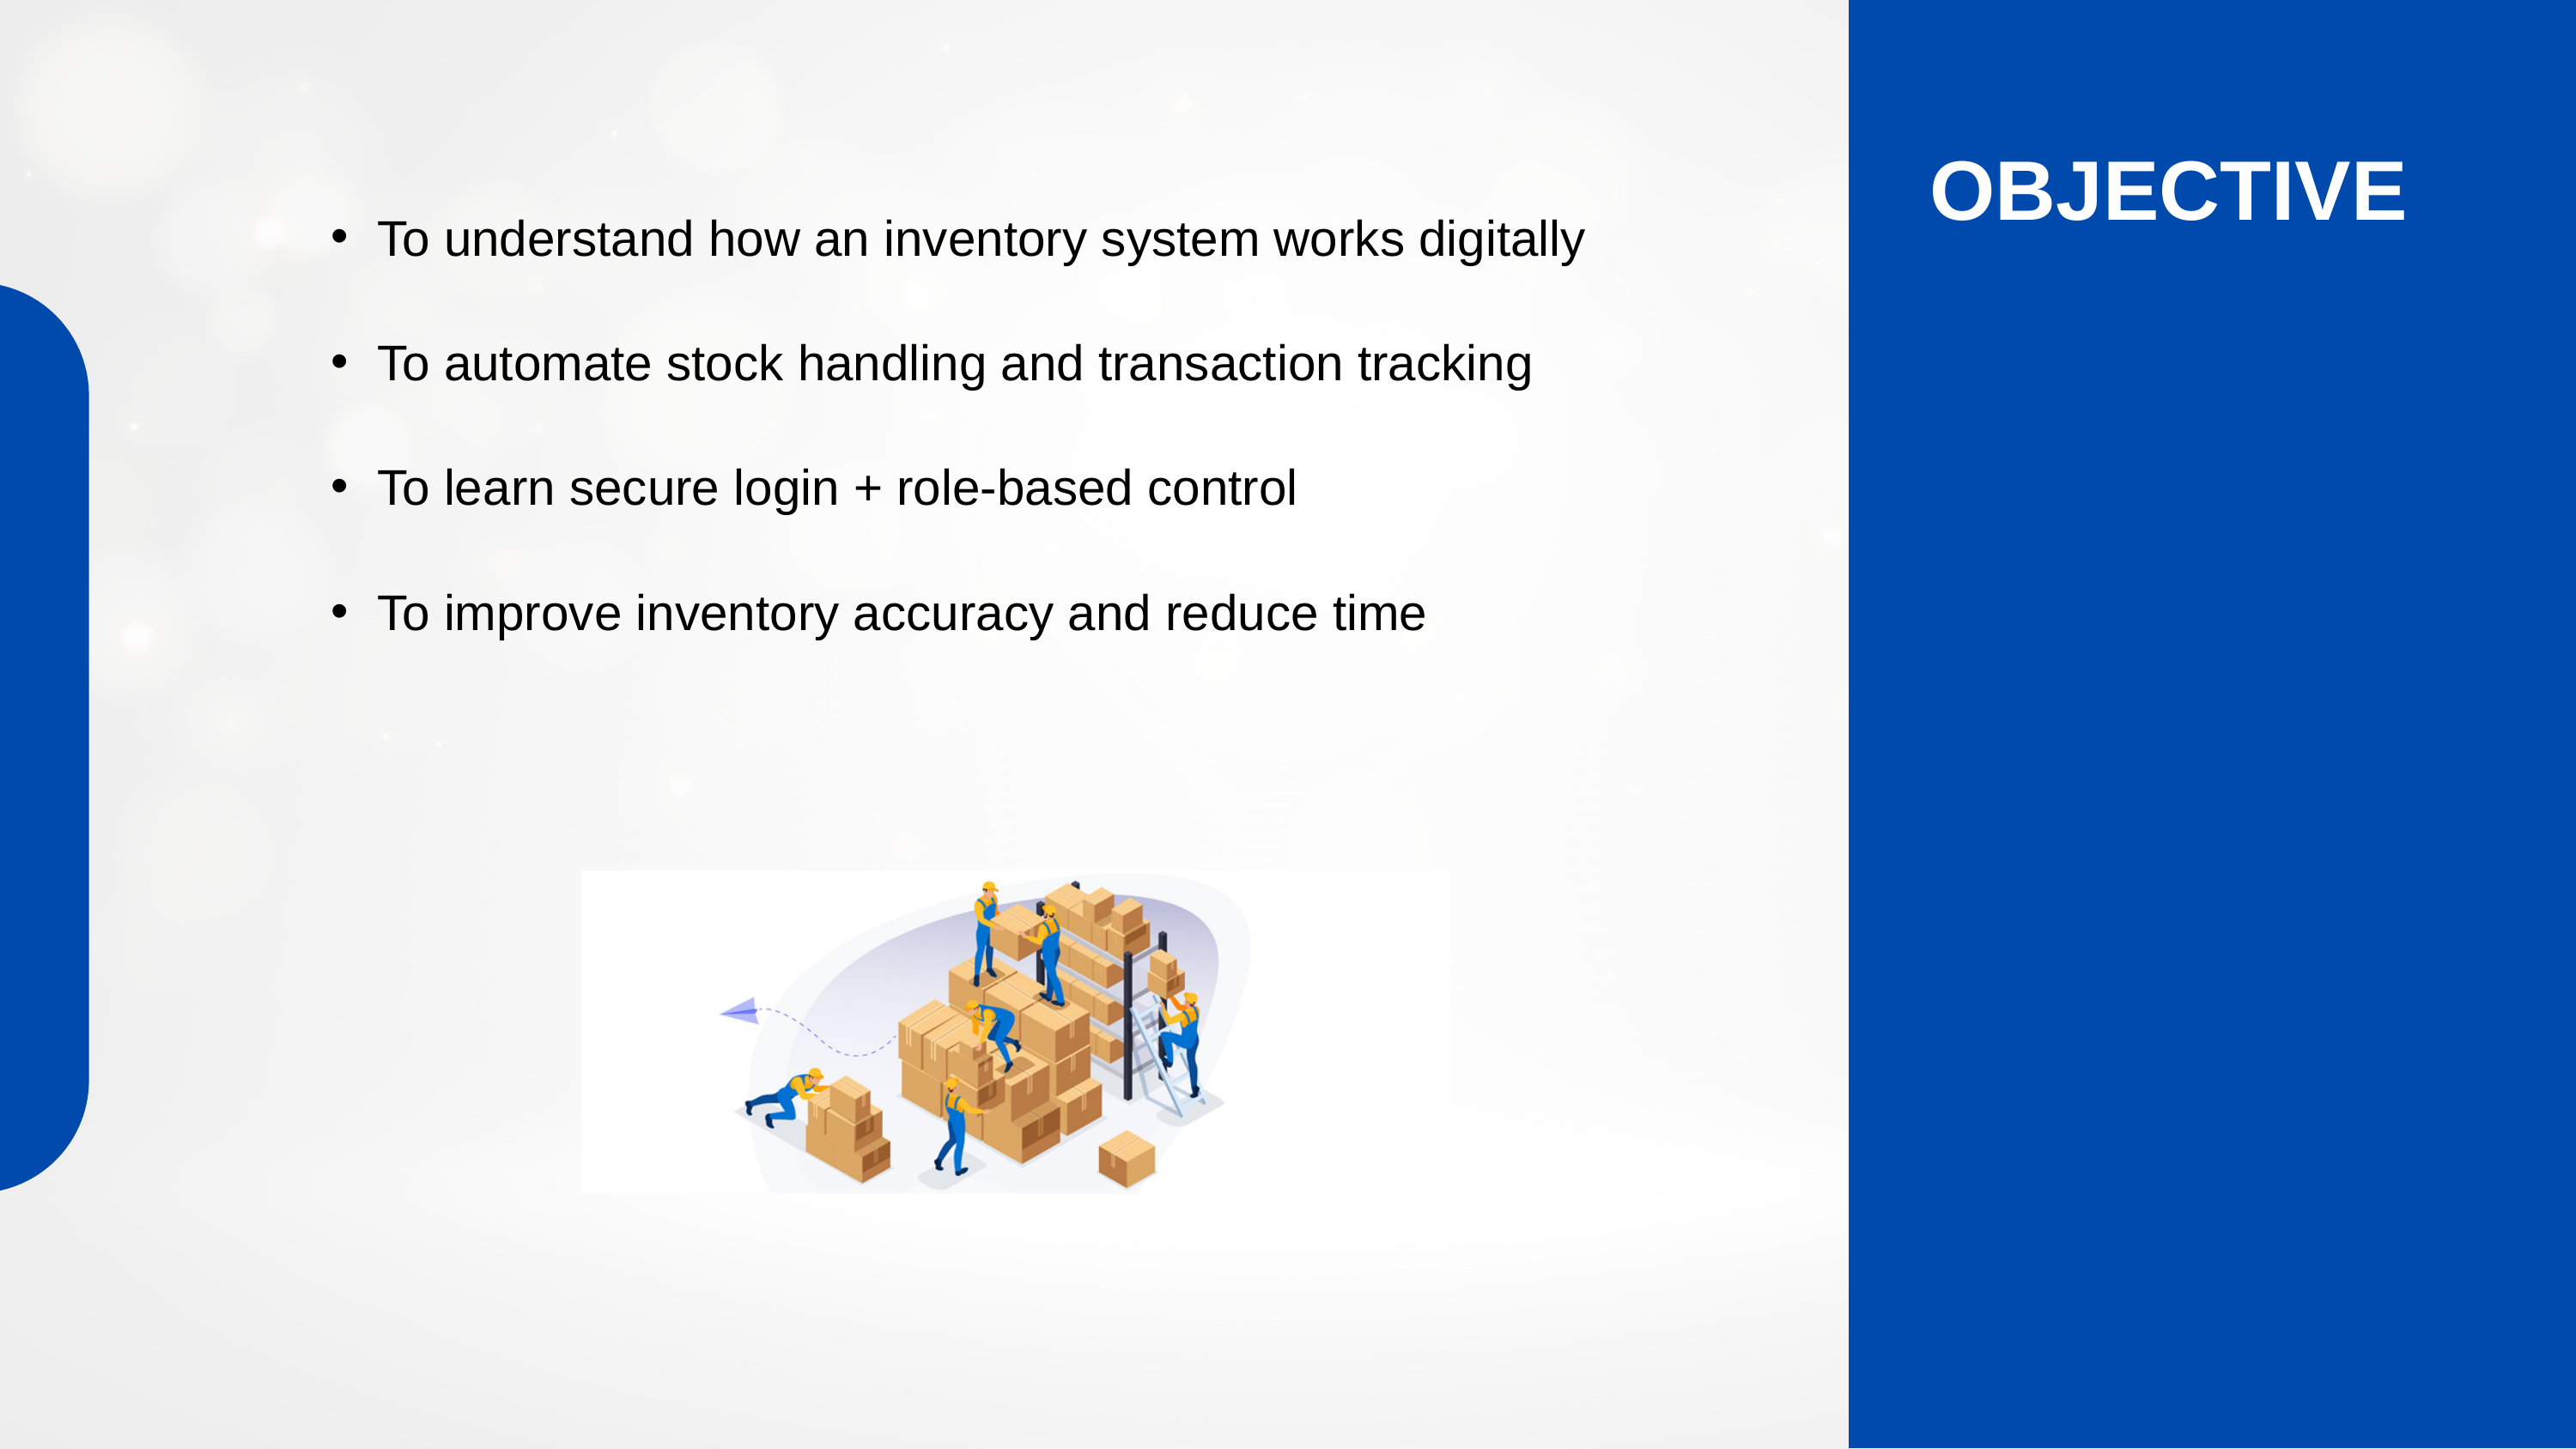

OBJECTIVE
To understand how an inventory system works digitally
To automate stock handling and transaction tracking
To learn secure login + role-based control
To improve inventory accuracy and reduce time